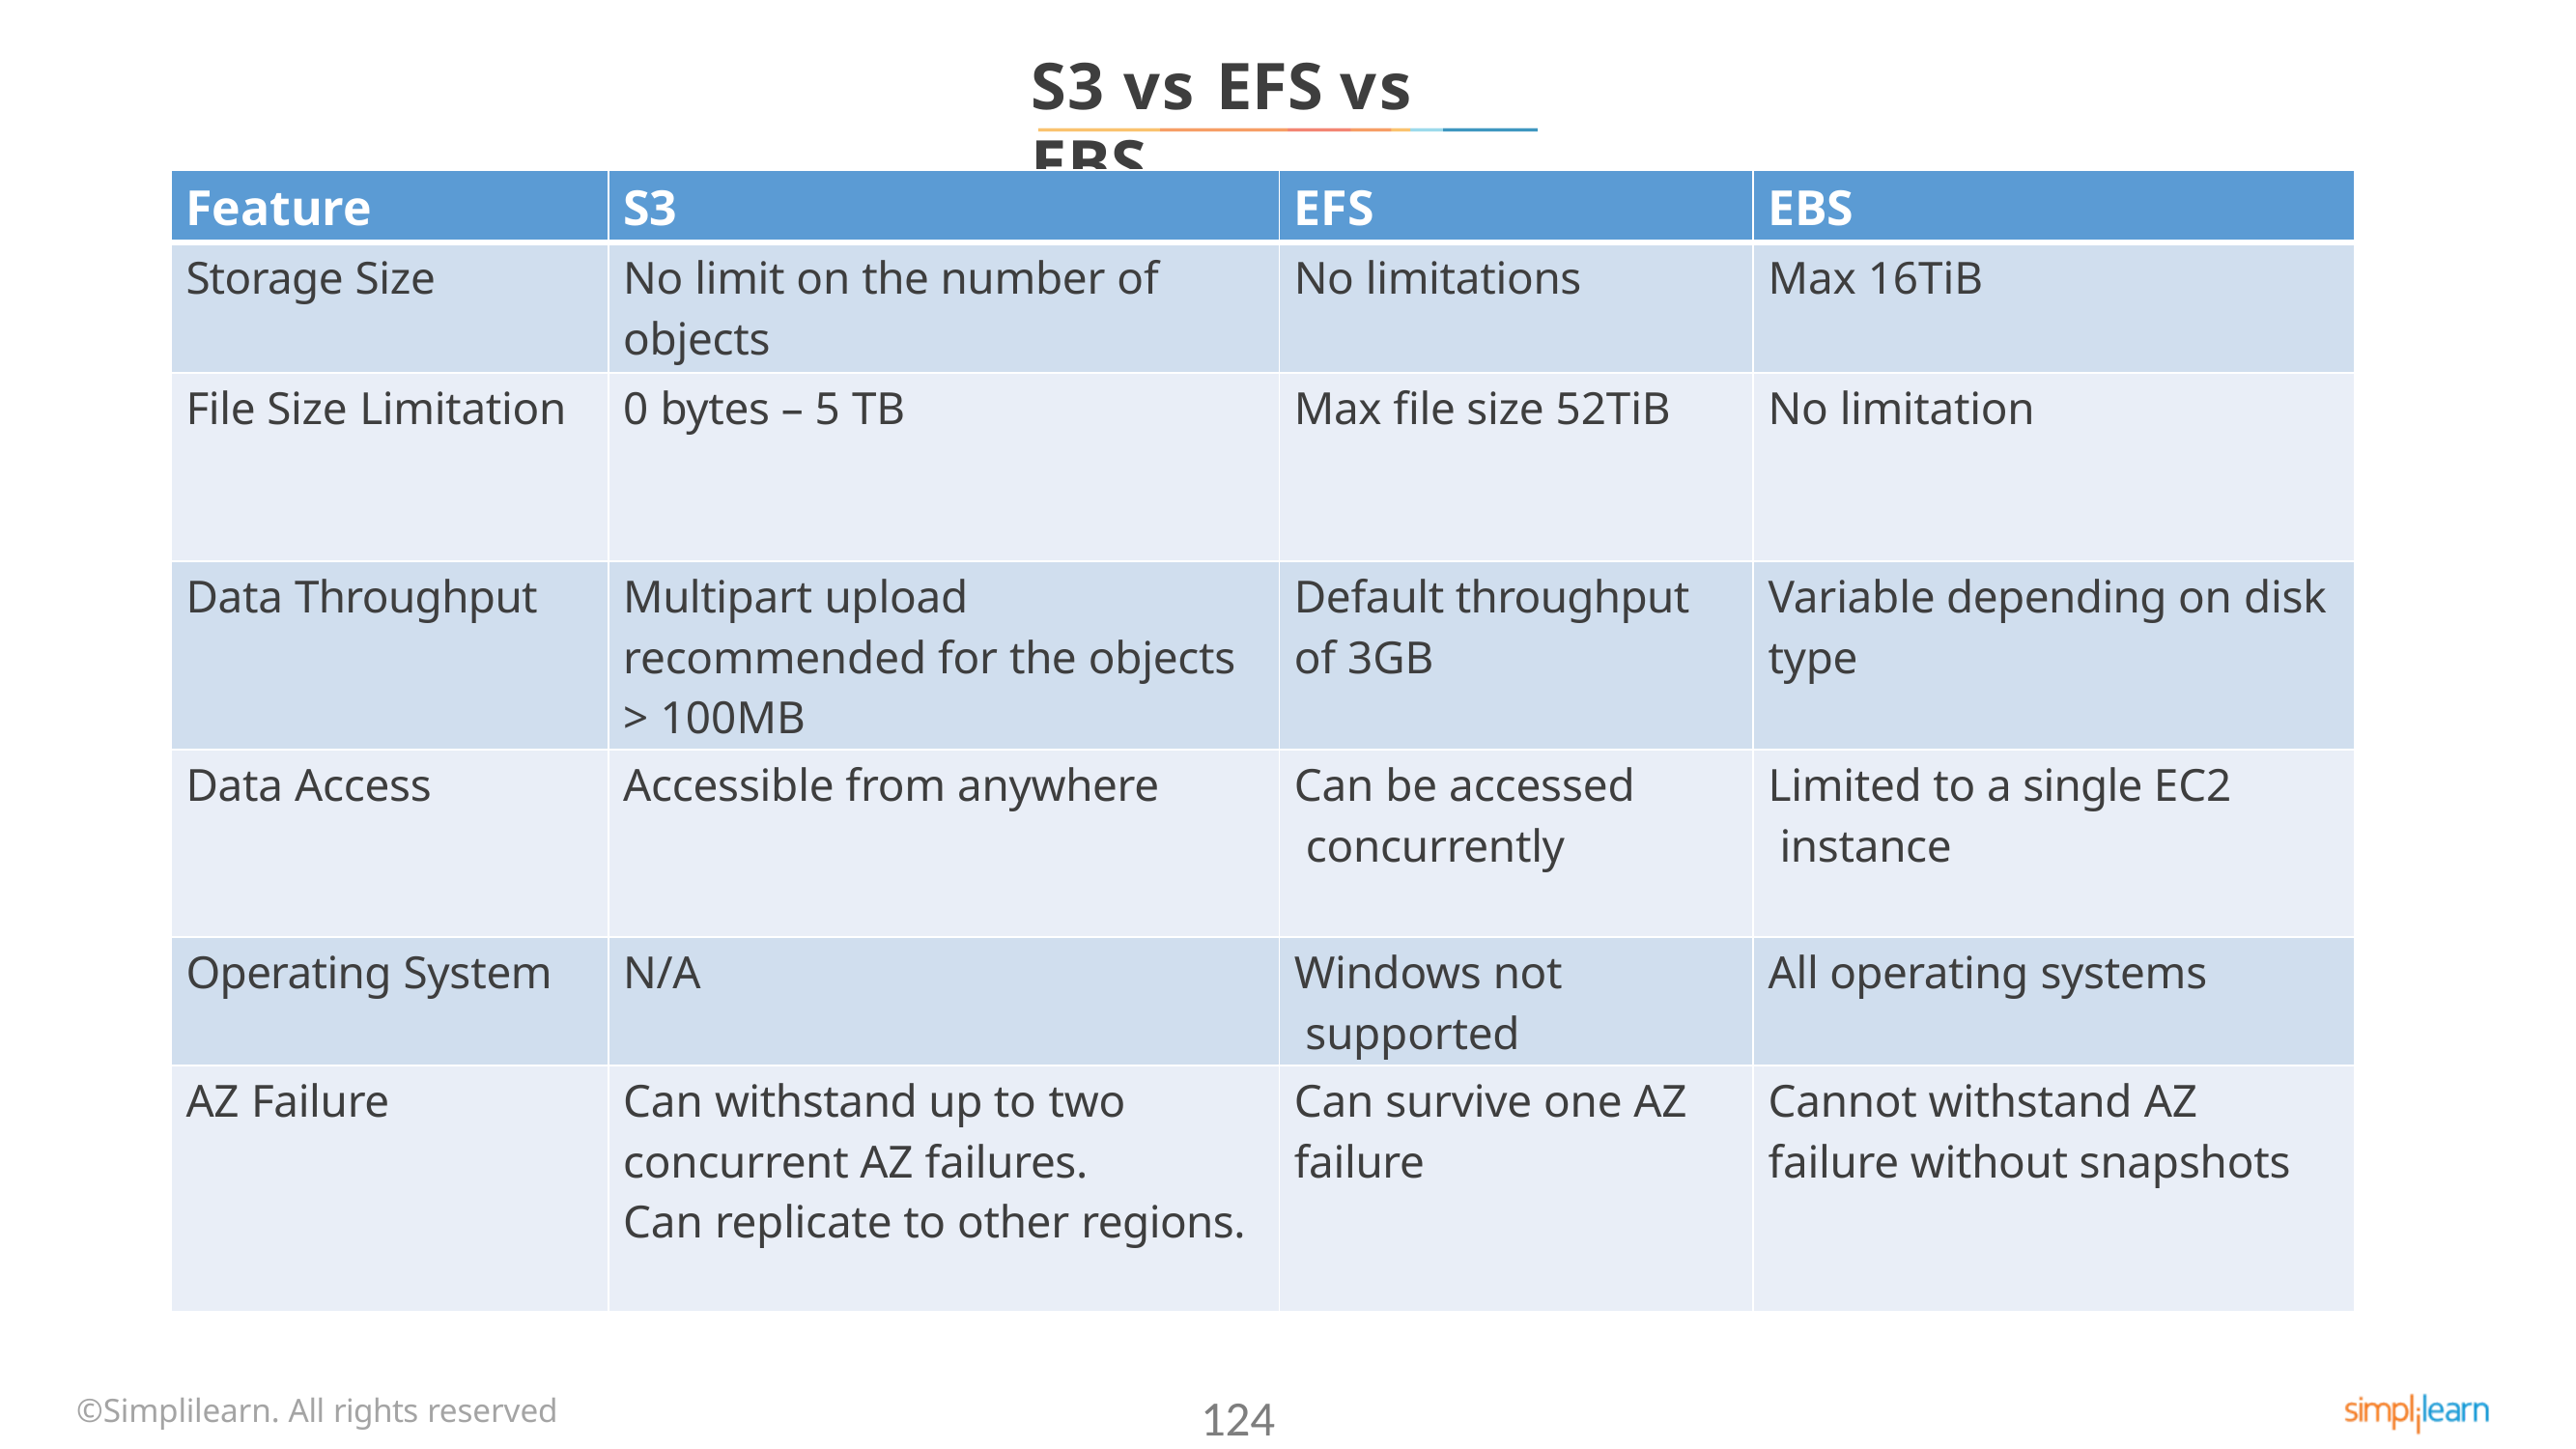

# S3 vs EFS vs EBS

| Feature | S3 | EFS | EBS |
| --- | --- | --- | --- |
| Storage Size | No limit on the number of objects | No limitations | Max 16TiB |
| File Size Limitation | 0 bytes – 5 TB | Max file size 52TiB | No limitation |
| Data Throughput | Multipart upload recommended for the objects > 100MB | Default throughput of 3GB | Variable depending on disk type |
| Data Access | Accessible from anywhere | Can be accessed concurrently | Limited to a single EC2 instance |
| Operating System | N/A | Windows not supported | All operating systems |
| AZ Failure | Can withstand up to two concurrent AZ failures. Can replicate to other regions. | Can survive one AZ failure | Cannot withstand AZ failure without snapshots |
©Simplilearn. All rights reserved
124